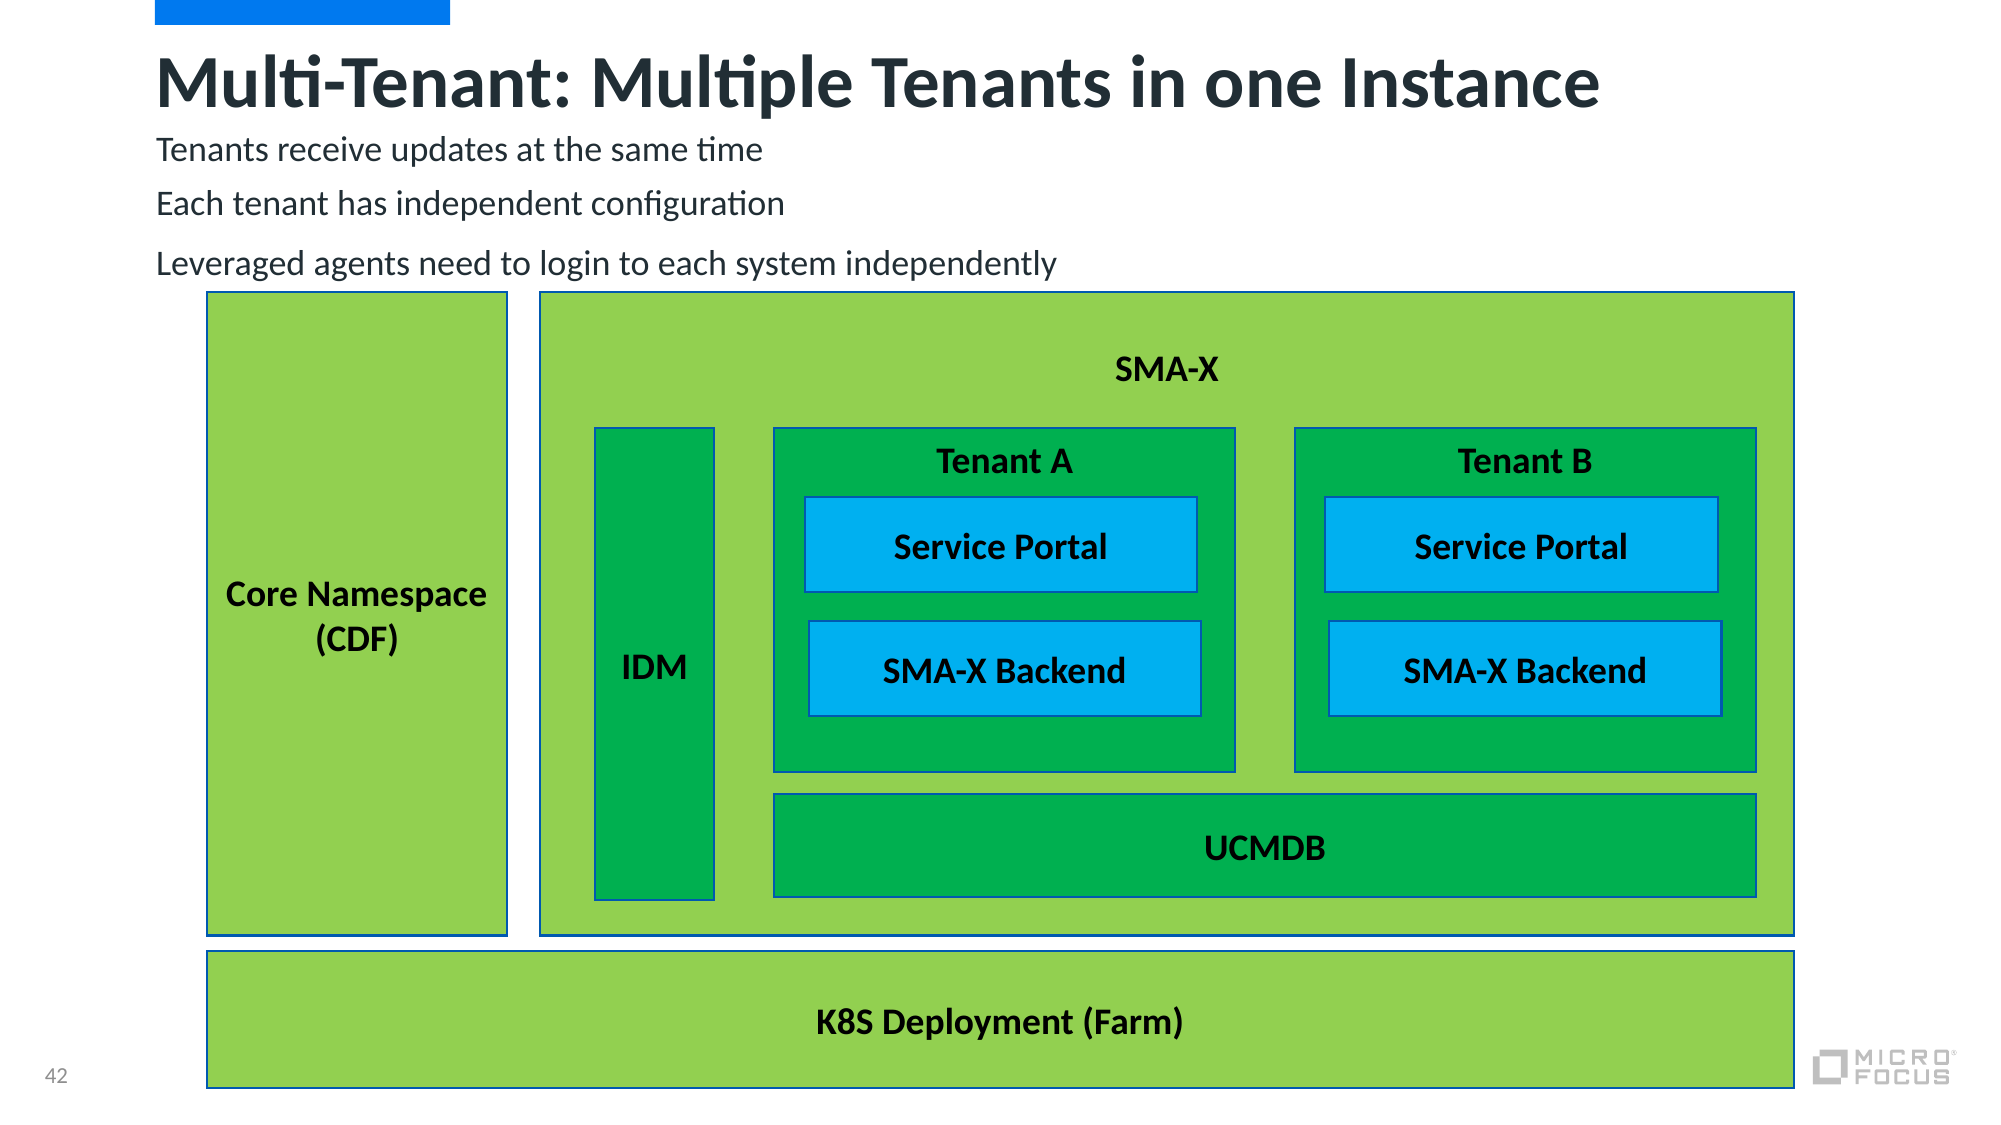

# Multi-Tenant: Multiple Tenants in one Instance
Tenants receive updates at the same time
Each tenant has independent configuration
Leveraged agents need to login to each system independently

SMA-X
Core Namespace (CDF)
IDM
Tenant A
Tenant B
Service Portal
Service Portal
SMA-X Backend
SMA-X Backend
UCMDB
K8S Deployment (Farm)
42